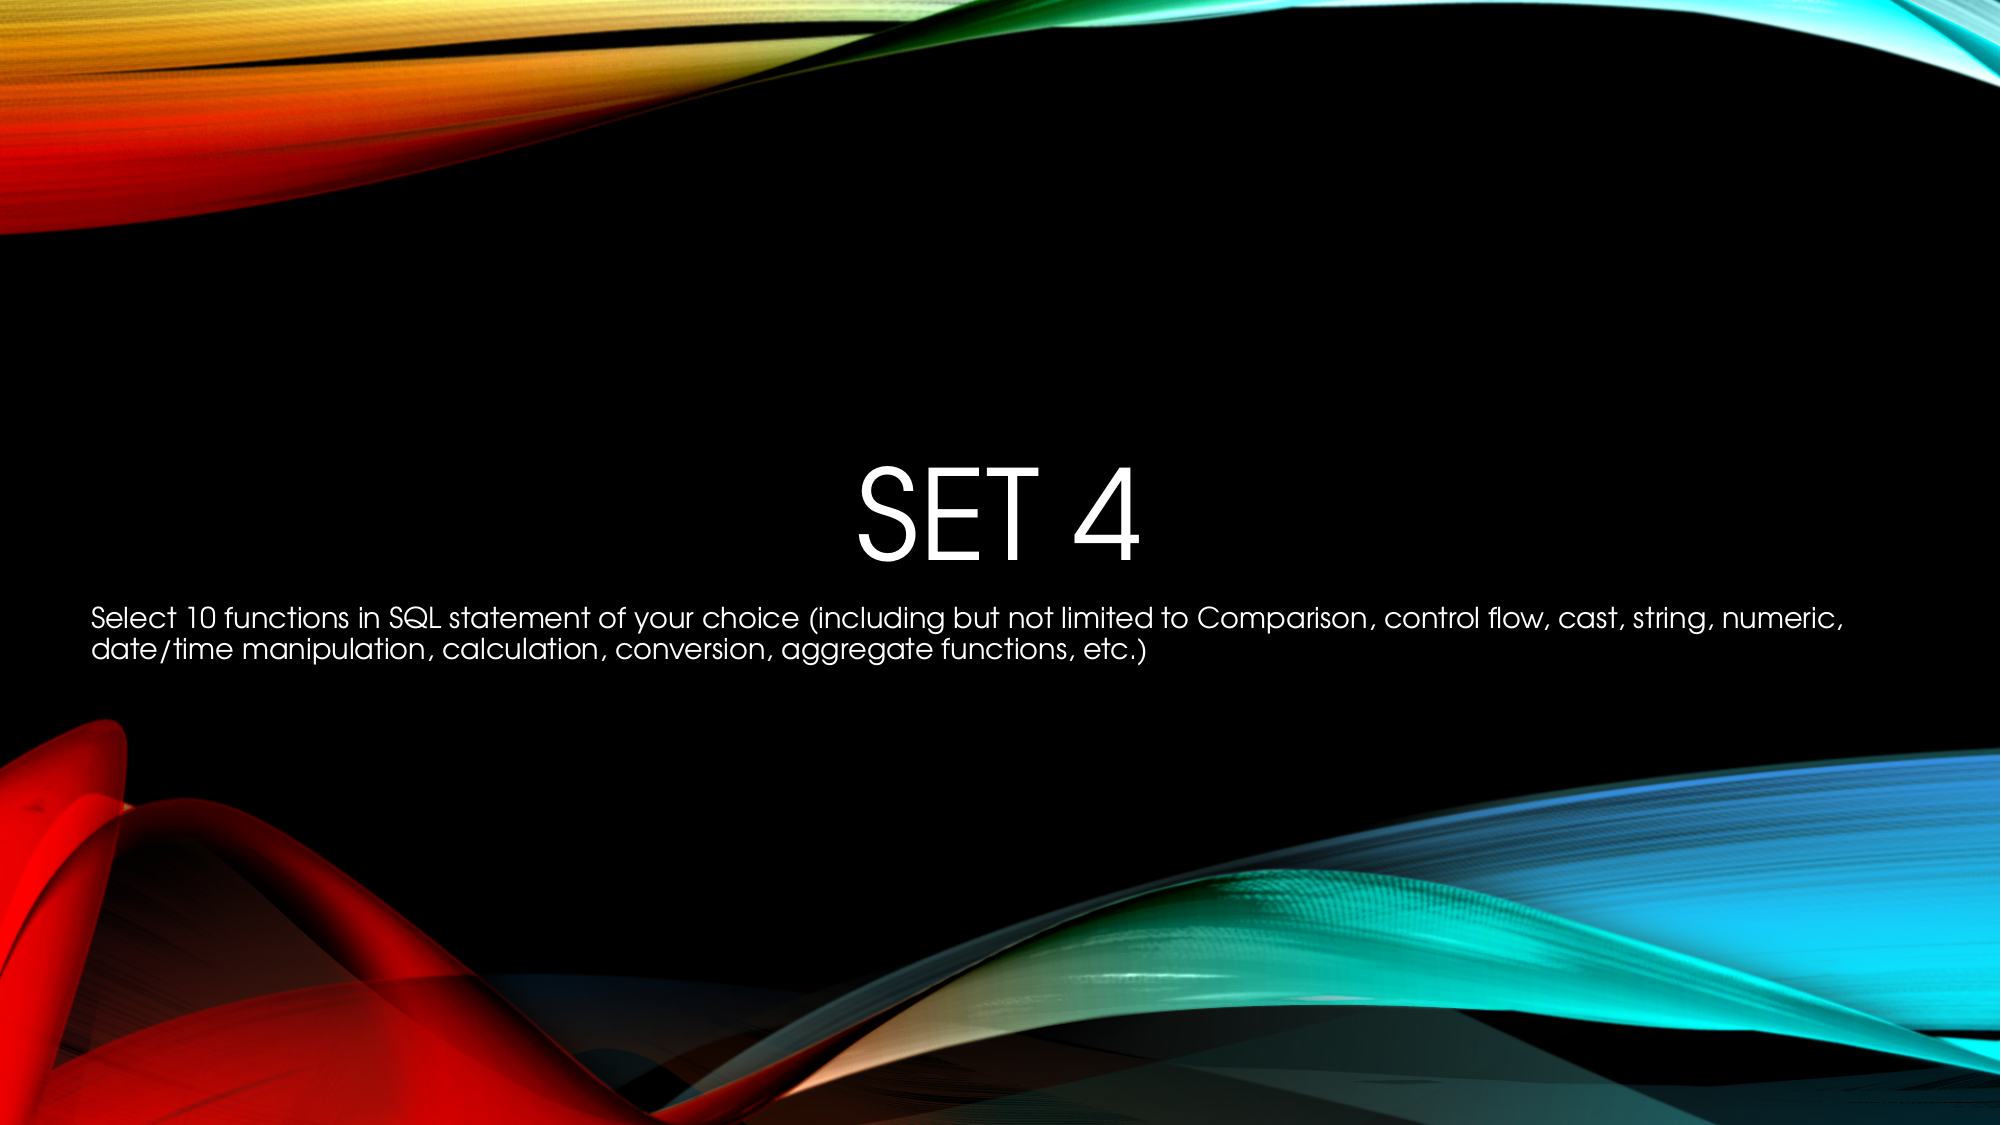

# SET 4
Select 10 functions in SQL statement of your choice (including but not limited to Comparison, control flow, cast, string, numeric, date/time manipulation, calculation, conversion, aggregate functions, etc.)